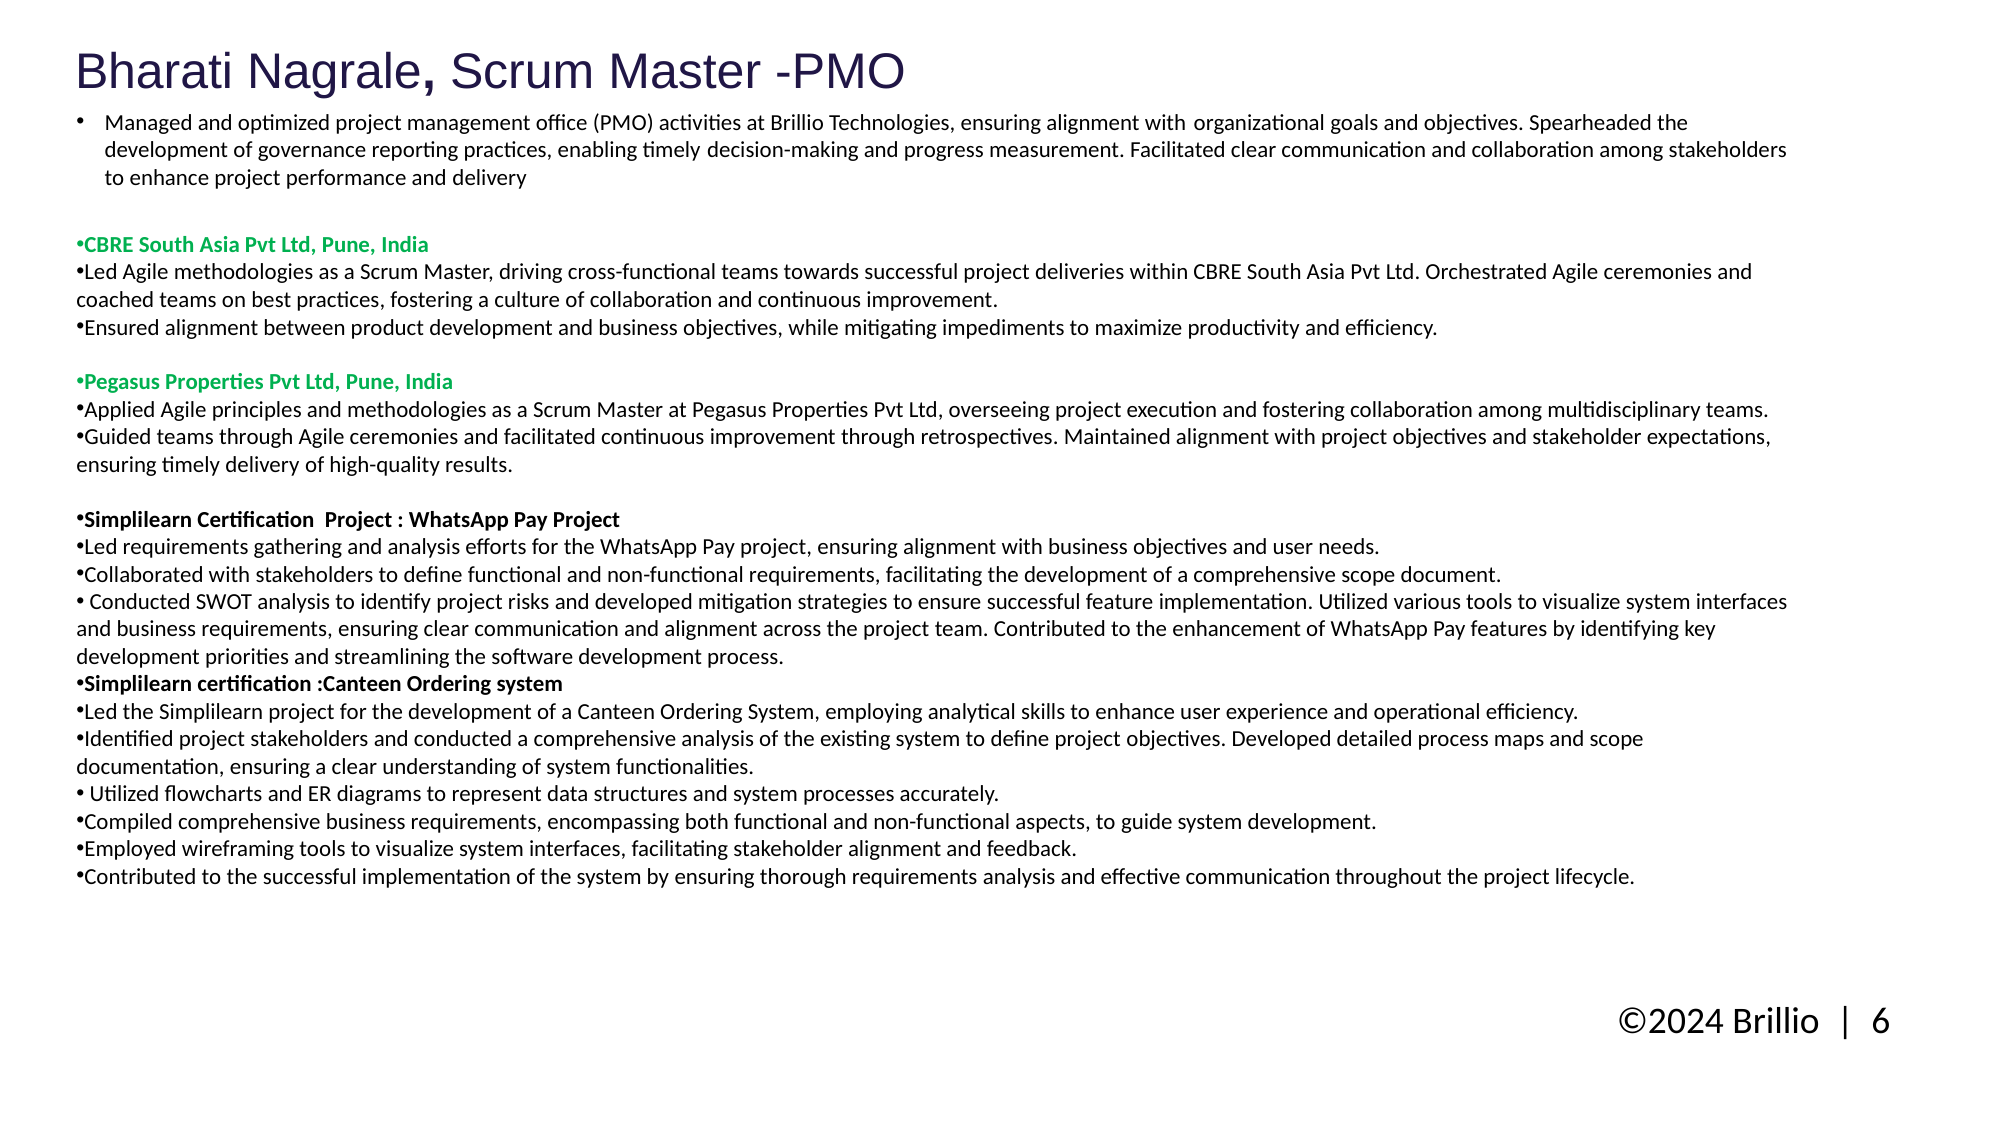

Bharati Nagrale, Scrum Master -PMO
Managed and optimized project management office (PMO) activities at Brillio Technologies, ensuring alignment with organizational goals and objectives. Spearheaded the development of governance reporting practices, enabling timely decision-making and progress measurement. Facilitated clear communication and collaboration among stakeholders to enhance project performance and delivery

CBRE South Asia Pvt Ltd, Pune, India
Led Agile methodologies as a Scrum Master, driving cross-functional teams towards successful project deliveries within CBRE South Asia Pvt Ltd. Orchestrated Agile ceremonies and coached teams on best practices, fostering a culture of collaboration and continuous improvement.
Ensured alignment between product development and business objectives, while mitigating impediments to maximize productivity and efficiency.

Pegasus Properties Pvt Ltd, Pune, India
Applied Agile principles and methodologies as a Scrum Master at Pegasus Properties Pvt Ltd, overseeing project execution and fostering collaboration among multidisciplinary teams.
Guided teams through Agile ceremonies and facilitated continuous improvement through retrospectives. Maintained alignment with project objectives and stakeholder expectations, ensuring timely delivery of high-quality results.

Simplilearn Certification  Project : WhatsApp Pay Project
Led requirements gathering and analysis efforts for the WhatsApp Pay project, ensuring alignment with business objectives and user needs.
Collaborated with stakeholders to define functional and non-functional requirements, facilitating the development of a comprehensive scope document.
 Conducted SWOT analysis to identify project risks and developed mitigation strategies to ensure successful feature implementation. Utilized various tools to visualize system interfaces and business requirements, ensuring clear communication and alignment across the project team. Contributed to the enhancement of WhatsApp Pay features by identifying key development priorities and streamlining the software development process.
Simplilearn certification :Canteen Ordering system
Led the Simplilearn project for the development of a Canteen Ordering System, employing analytical skills to enhance user experience and operational efficiency.
Identified project stakeholders and conducted a comprehensive analysis of the existing system to define project objectives. Developed detailed process maps and scope documentation, ensuring a clear understanding of system functionalities.
 Utilized flowcharts and ER diagrams to represent data structures and system processes accurately.
Compiled comprehensive business requirements, encompassing both functional and non-functional aspects, to guide system development.
Employed wireframing tools to visualize system interfaces, facilitating stakeholder alignment and feedback.
Contributed to the successful implementation of the system by ensuring thorough requirements analysis and effective communication throughout the project lifecycle.

©2024 Brillio  |  6